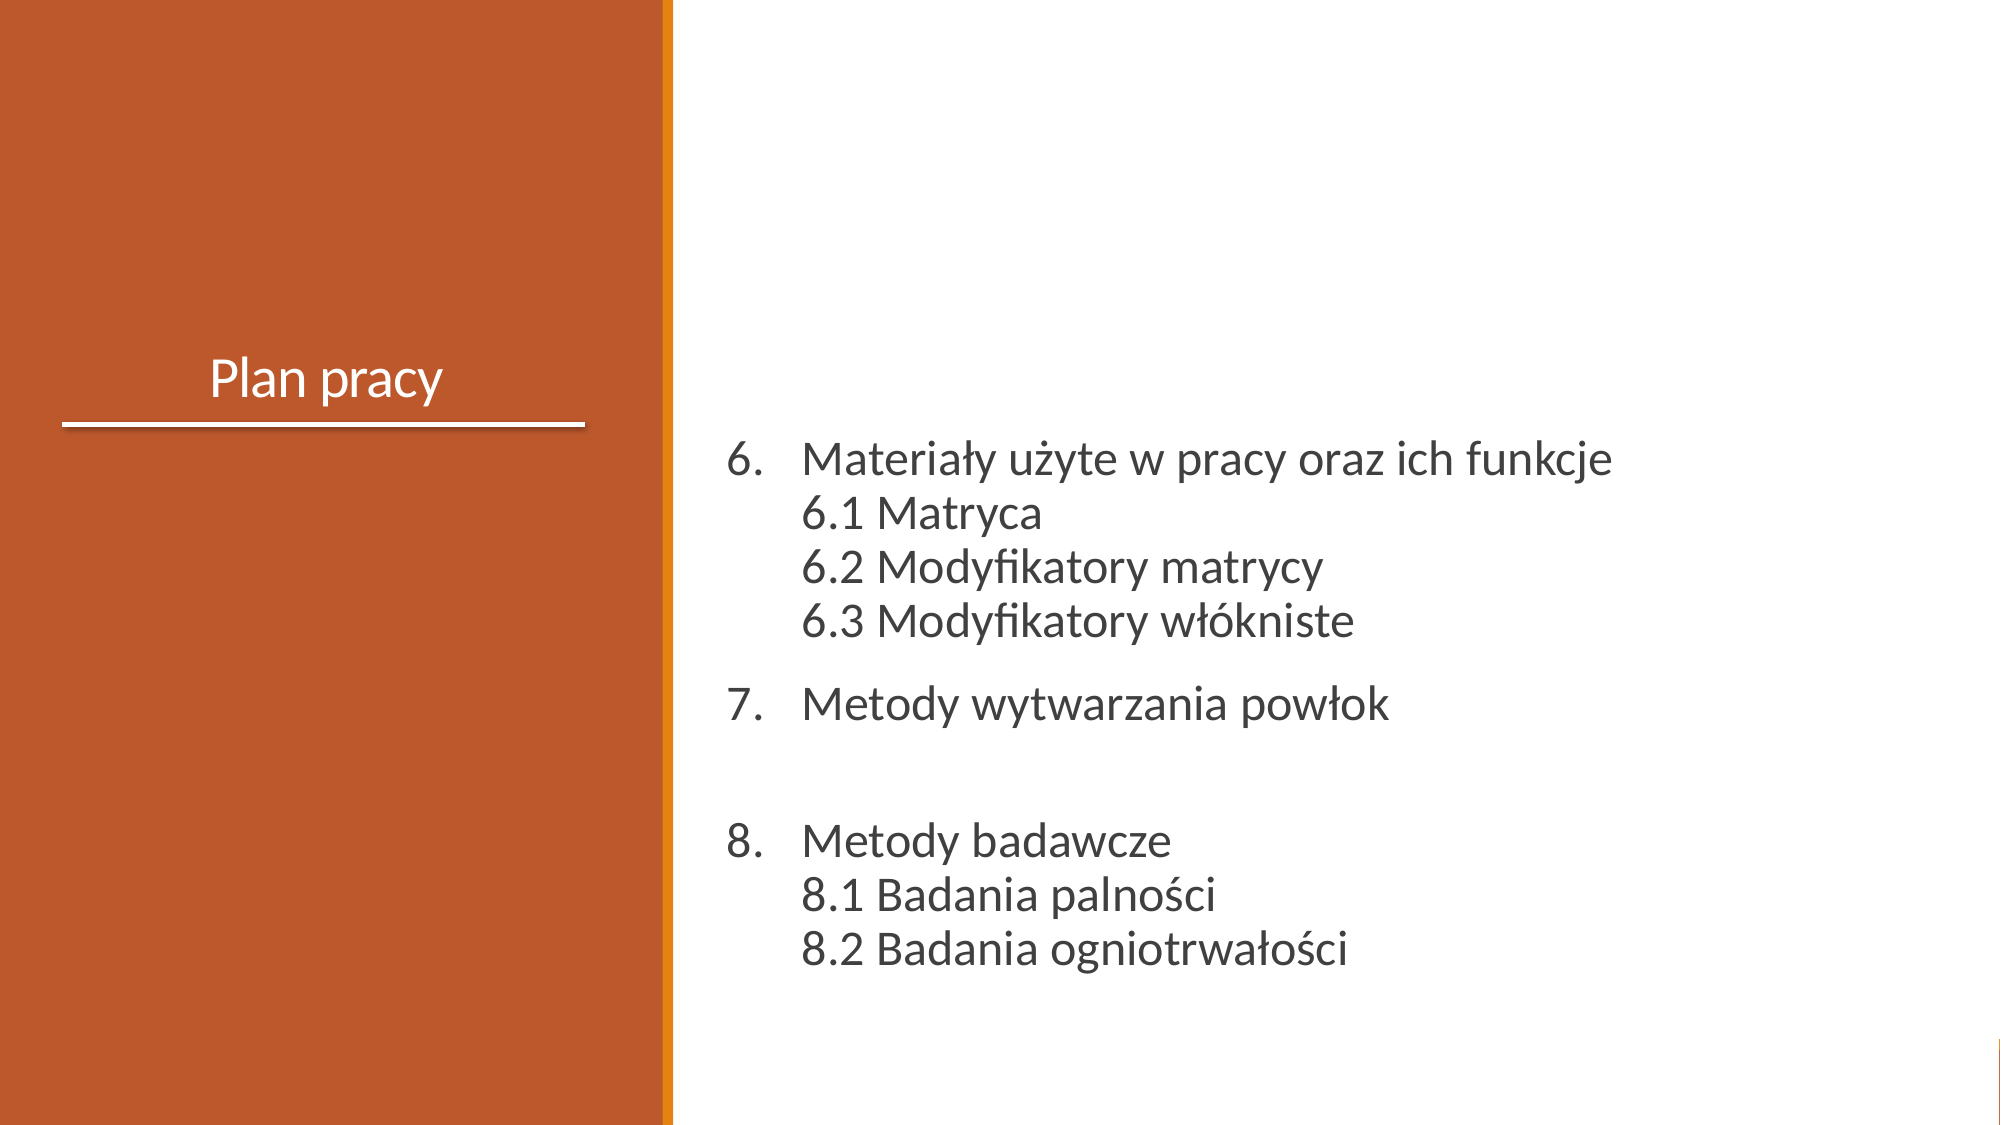

# Plan pracy
Materiały użyte w pracy oraz ich funkcje
6.1 Matryca
6.2 Modyfikatory matrycy
6.3 Modyfikatory włókniste
Metody wytwarzania powłok
Metody badawcze
8.1 Badania palności
8.2 Badania ogniotrwałości